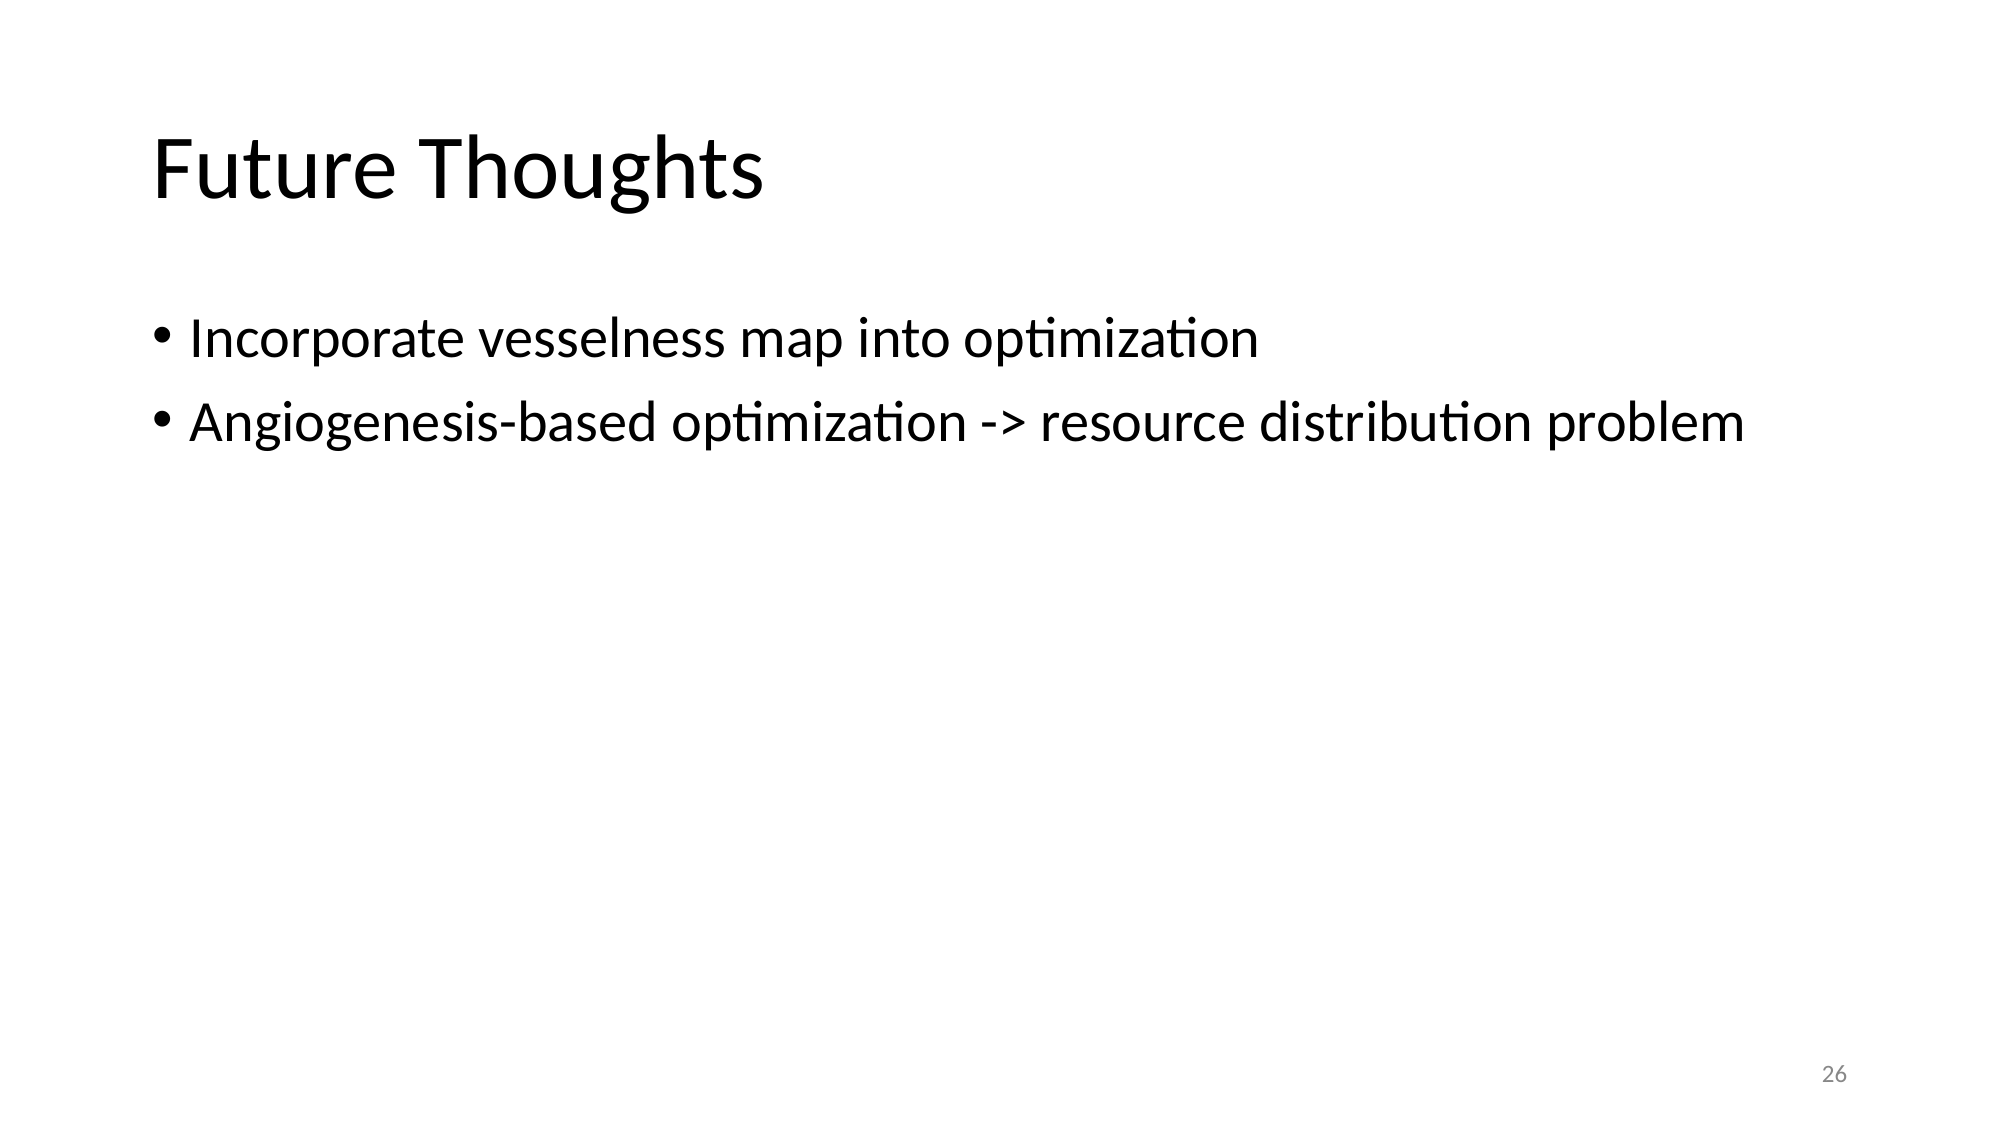

# Future Thoughts
Incorporate vesselness map into optimization
Angiogenesis-based optimization -> resource distribution problem

26